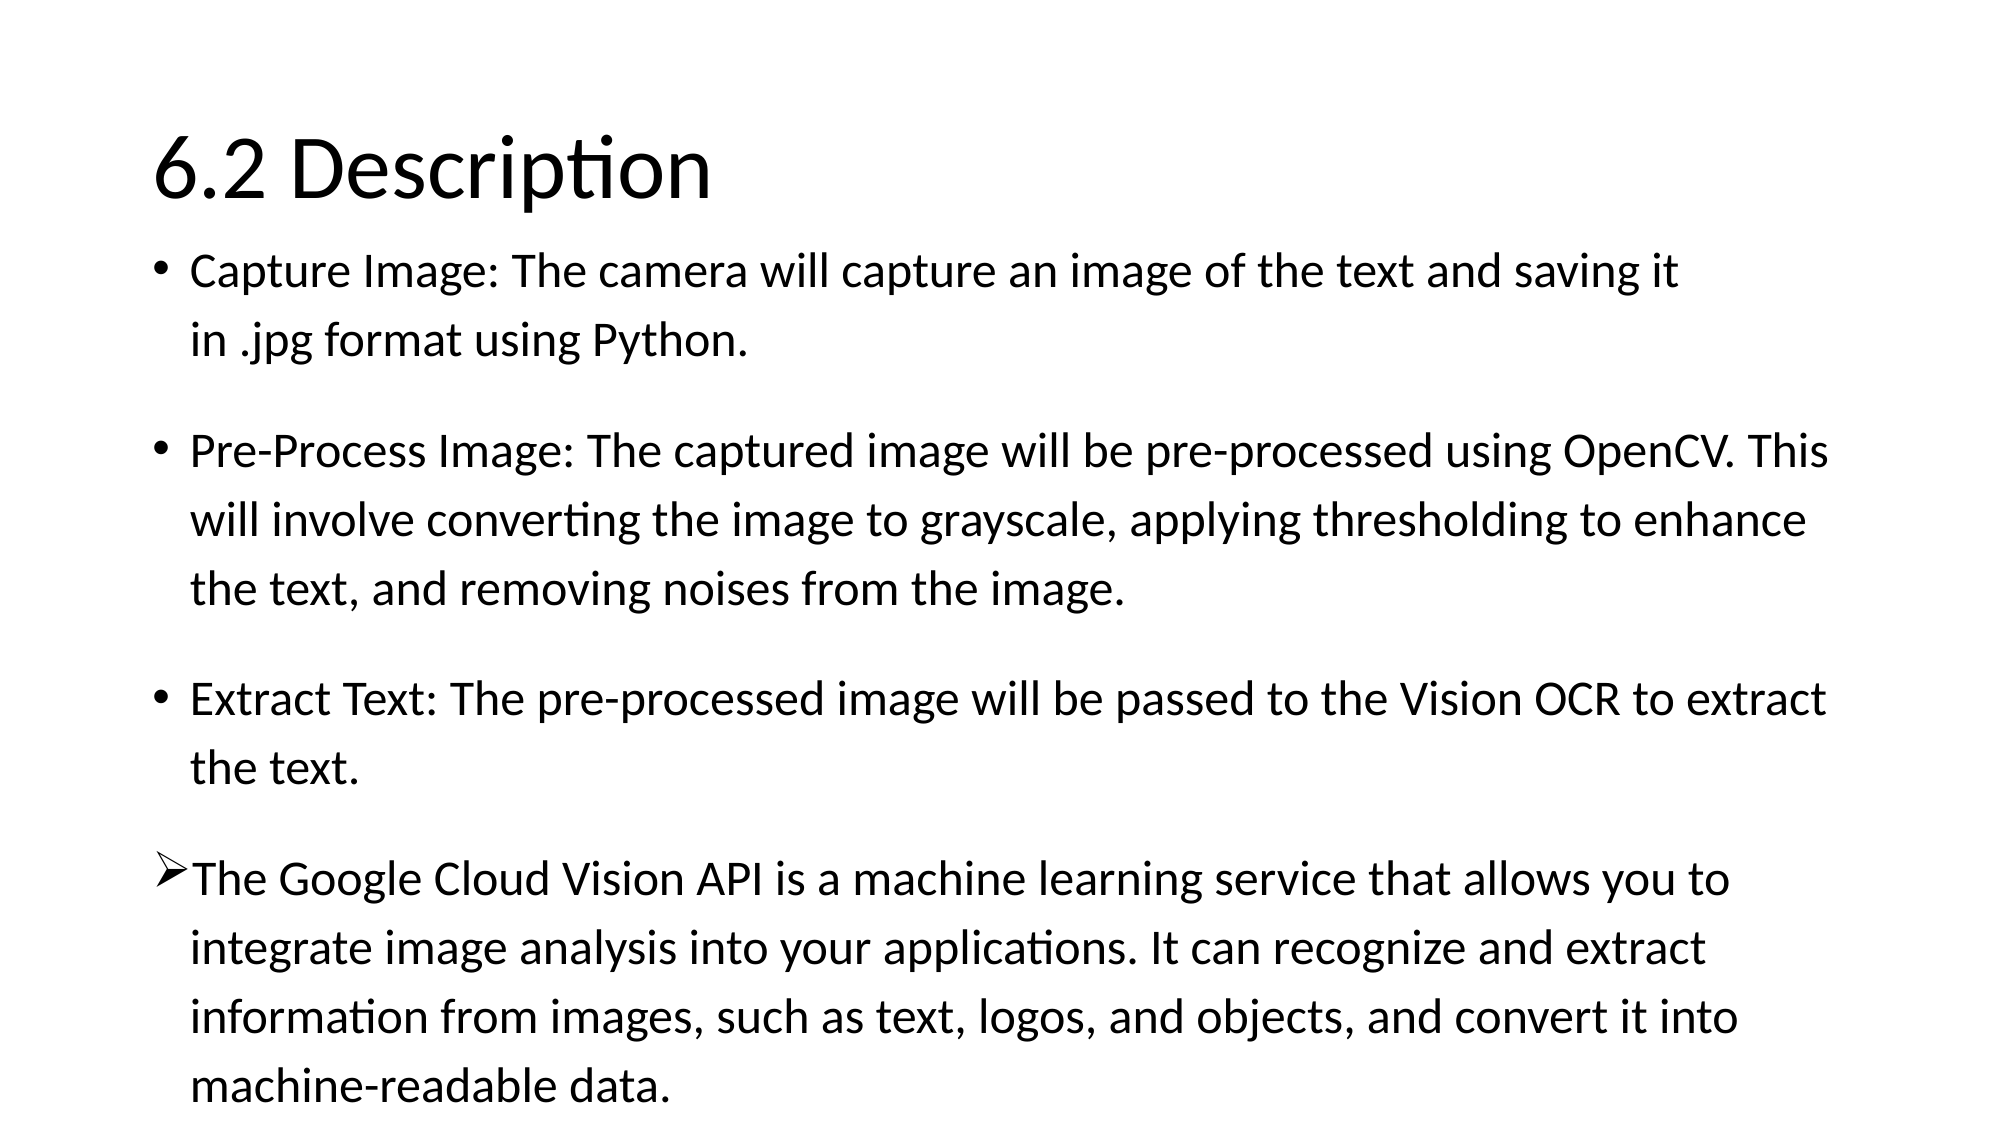

# 6.2 Description
Capture Image: The camera will capture an image of the text and saving it in .jpg format using Python.
Pre-Process Image: The captured image will be pre-processed using OpenCV. This will involve converting the image to grayscale, applying thresholding to enhance the text, and removing noises from the image.
Extract Text: The pre-processed image will be passed to the Vision OCR to extract the text.
The Google Cloud Vision API is a machine learning service that allows you to integrate image analysis into your applications. It can recognize and extract information from images, such as text, logos, and objects, and convert it into machine-readable data.